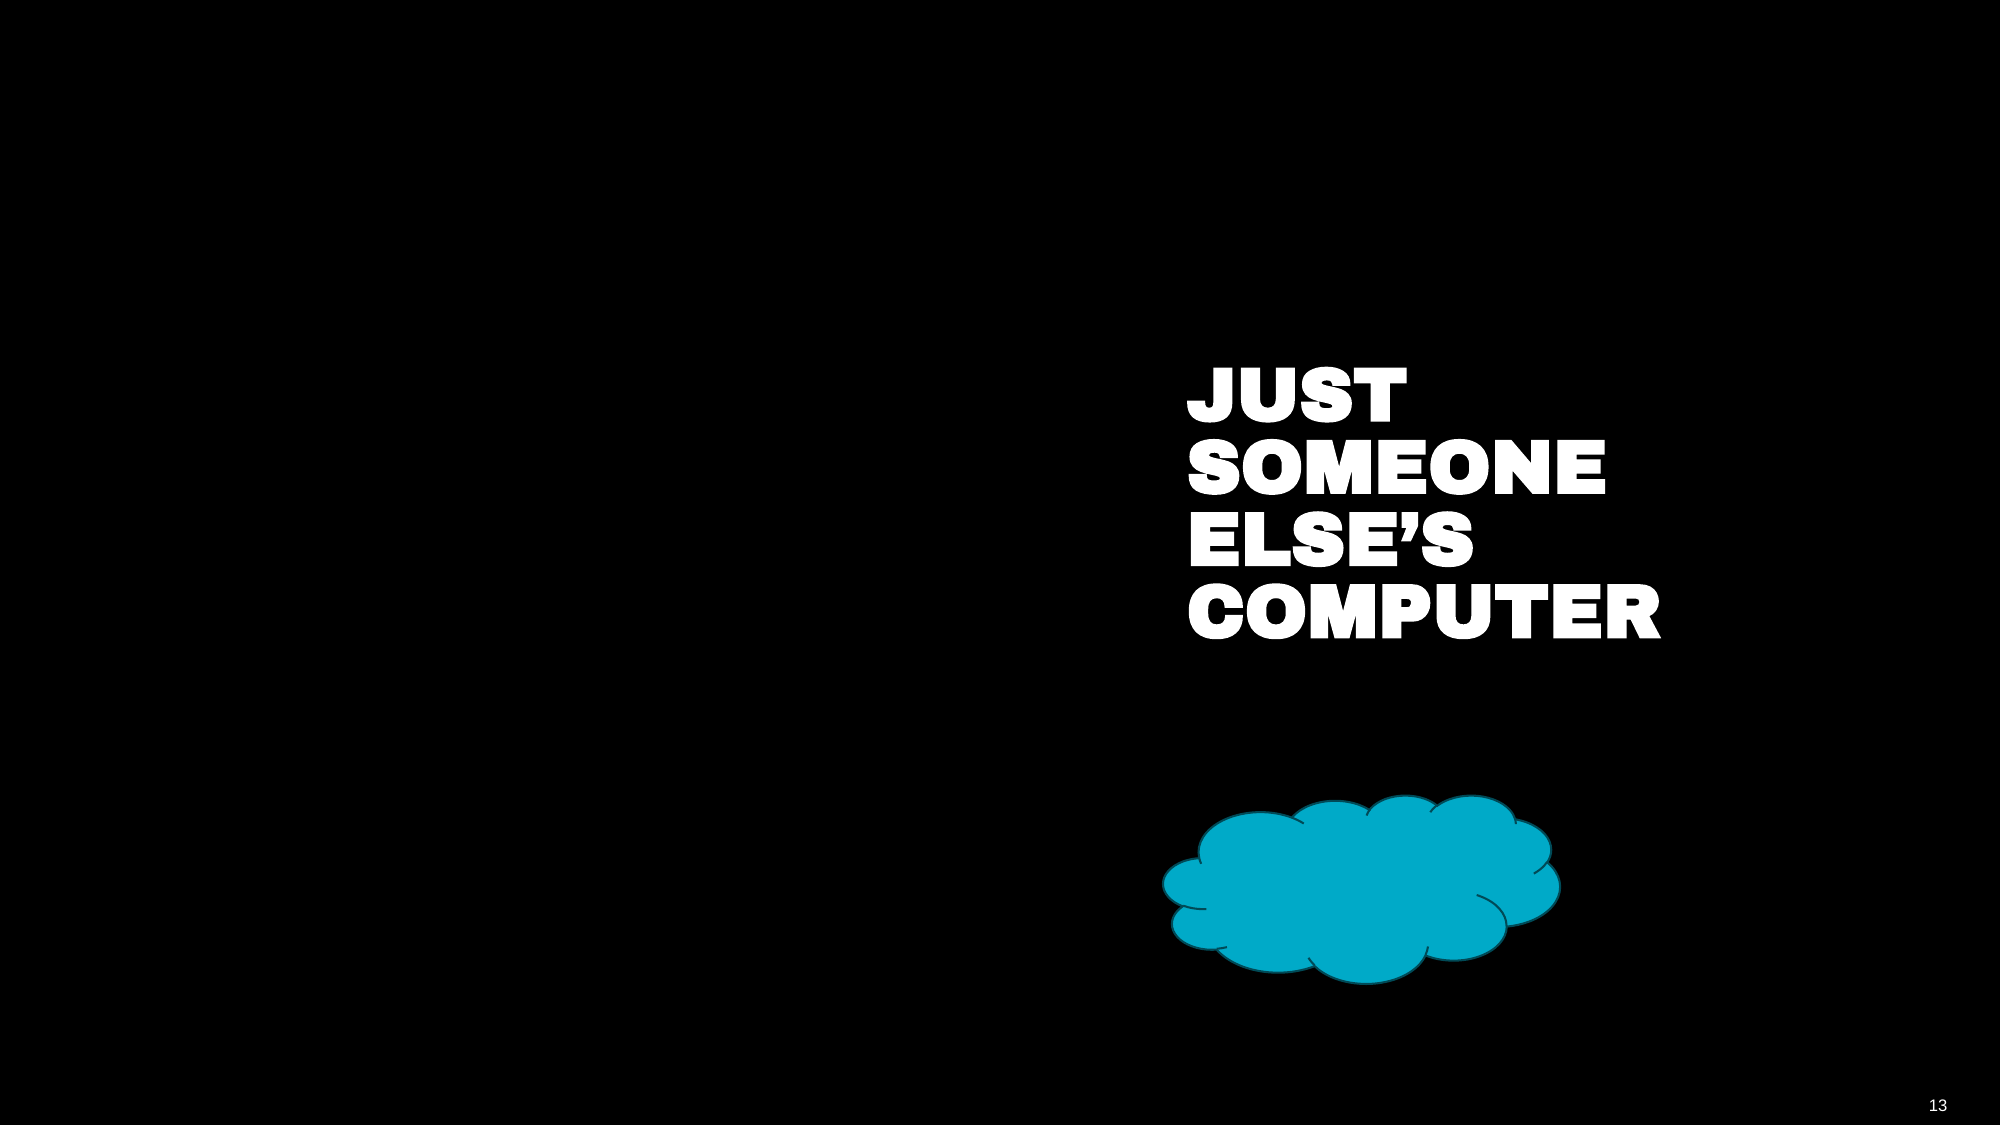

#

Just someone else’s computer

13
Software Engineering as the Next Level Up from Programming | APAC GB Tour 2021